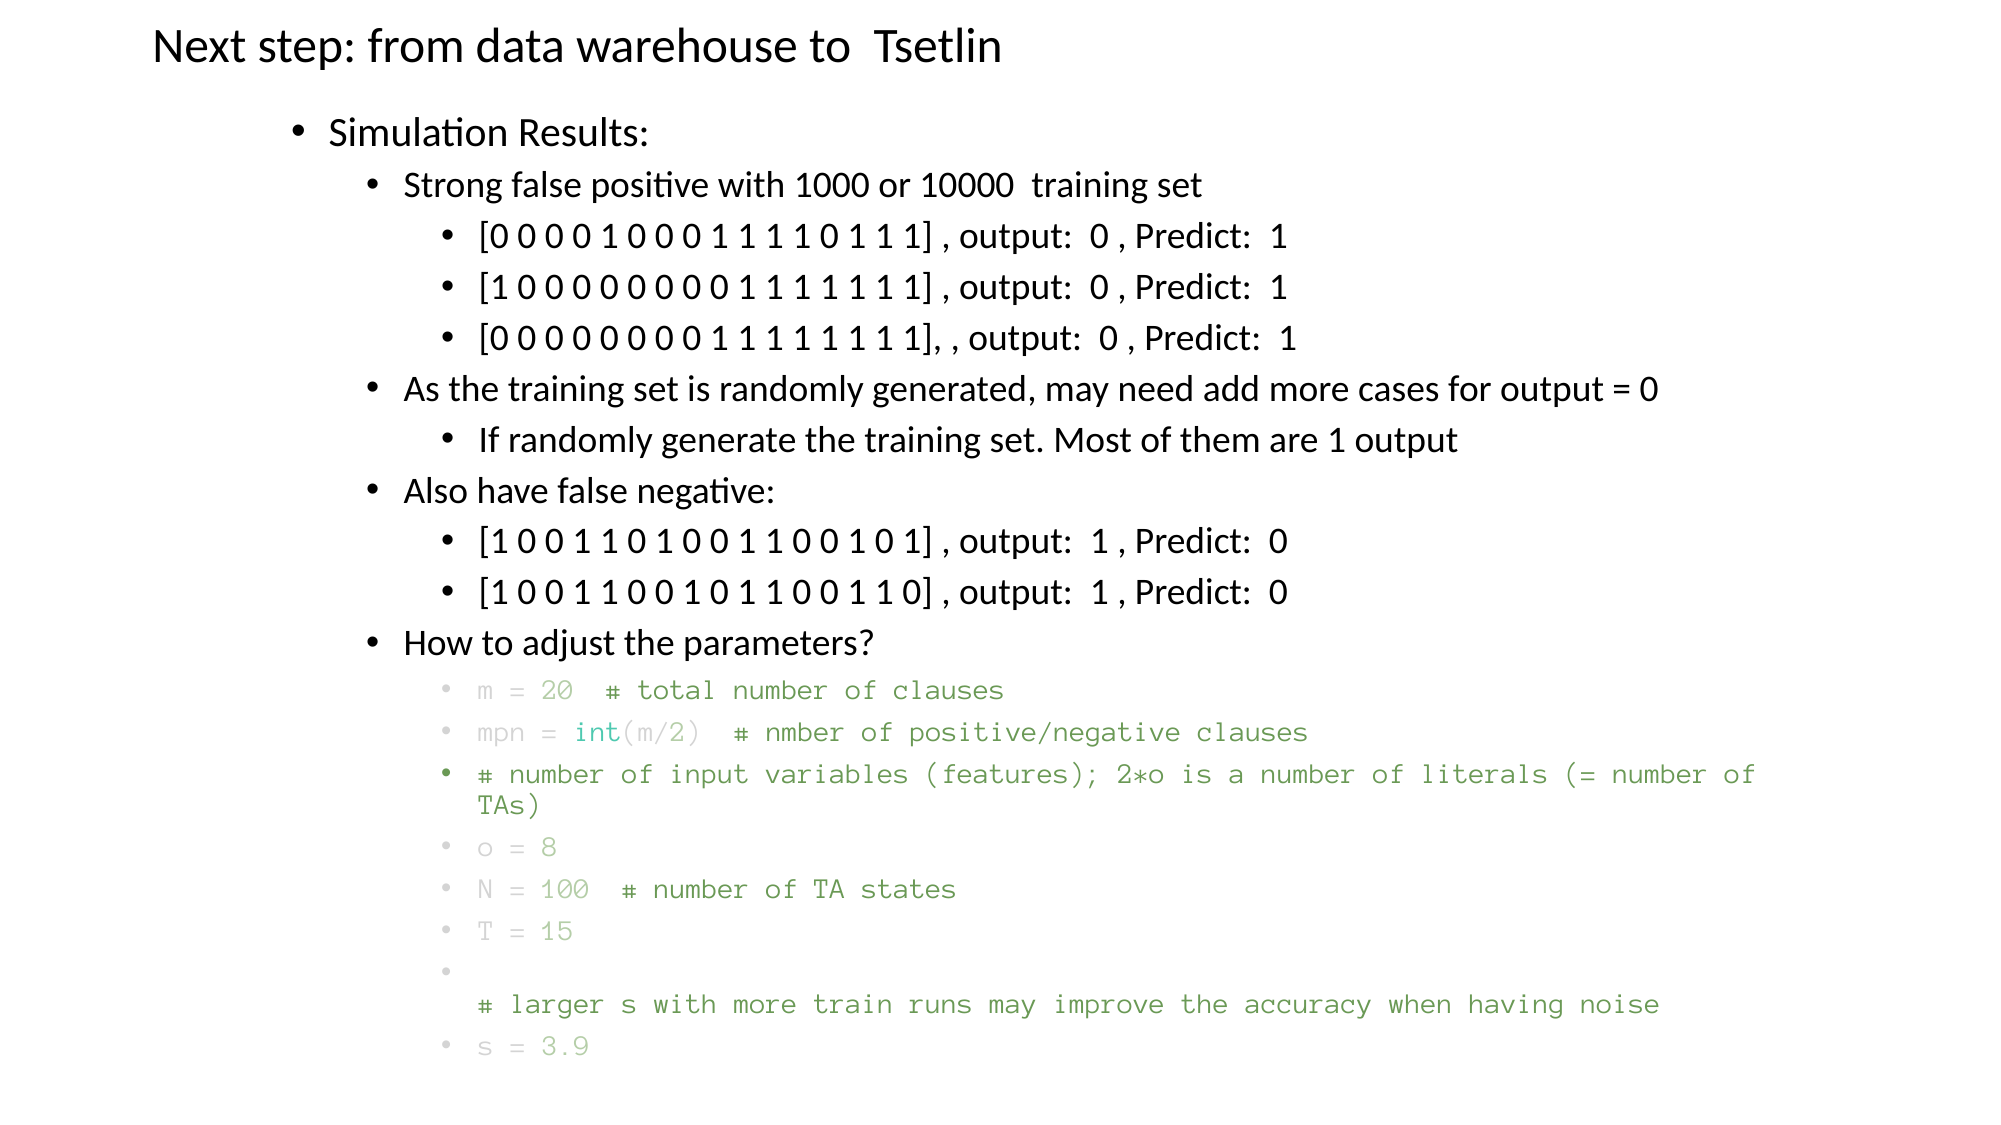

# Next step: from data warehouse to  Tsetlin
Simulation Results:
Strong false positive with 1000 or 10000  training set
[0 0 0 0 1 0 0 0 1 1 1 1 0 1 1 1] , output:  0 , Predict:  1
[1 0 0 0 0 0 0 0 0 1 1 1 1 1 1 1] , output:  0 , Predict:  1
[0 0 0 0 0 0 0 0 1 1 1 1 1 1 1 1], , output:  0 , Predict:  1
As the training set is randomly generated, may need add more cases for output = 0
If randomly generate the training set. Most of them are 1 output
Also have false negative:
[1 0 0 1 1 0 1 0 0 1 1 0 0 1 0 1] , output:  1 , Predict:  0
[1 0 0 1 1 0 0 1 0 1 1 0 0 1 1 0] , output:  1 , Predict:  0
How to adjust the parameters?
m = 20  # total number of clauses
mpn = int(m/2)  # nmber of positive/negative clauses
# number of input variables (features); 2*o is a number of literals (= number of TAs)
o = 8
N = 100  # number of TA states
T = 15
# larger s with more train runs may improve the accuracy when having noise
s = 3.9